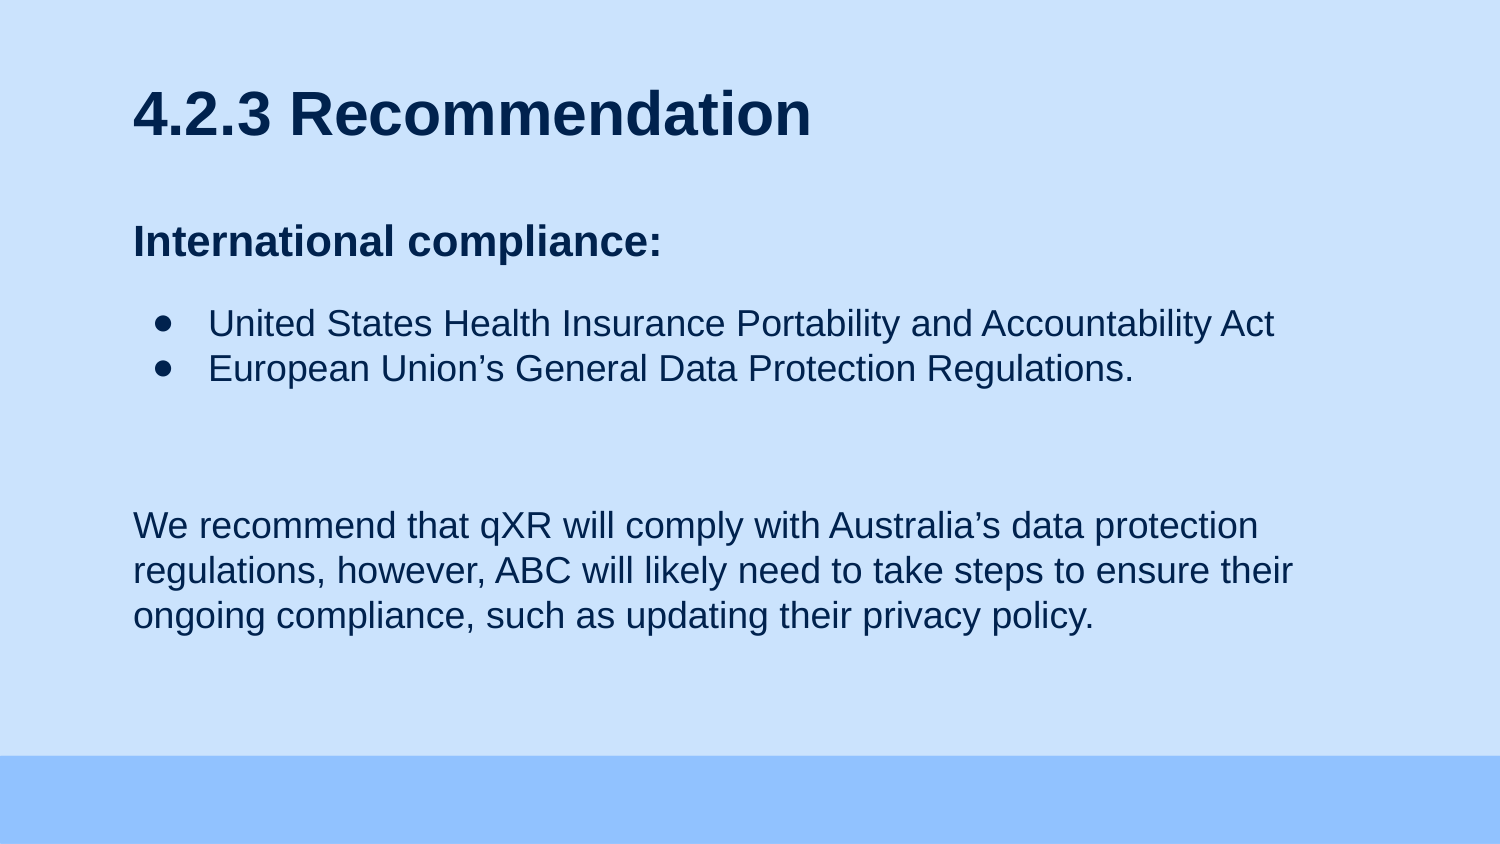

# 4.2.3 Recommendation

International compliance:
United States Health Insurance Portability and Accountability Act
European Union’s General Data Protection Regulations.

We recommend that qXR will comply with Australia’s data protection regulations, however, ABC will likely need to take steps to ensure their ongoing compliance, such as updating their privacy policy.